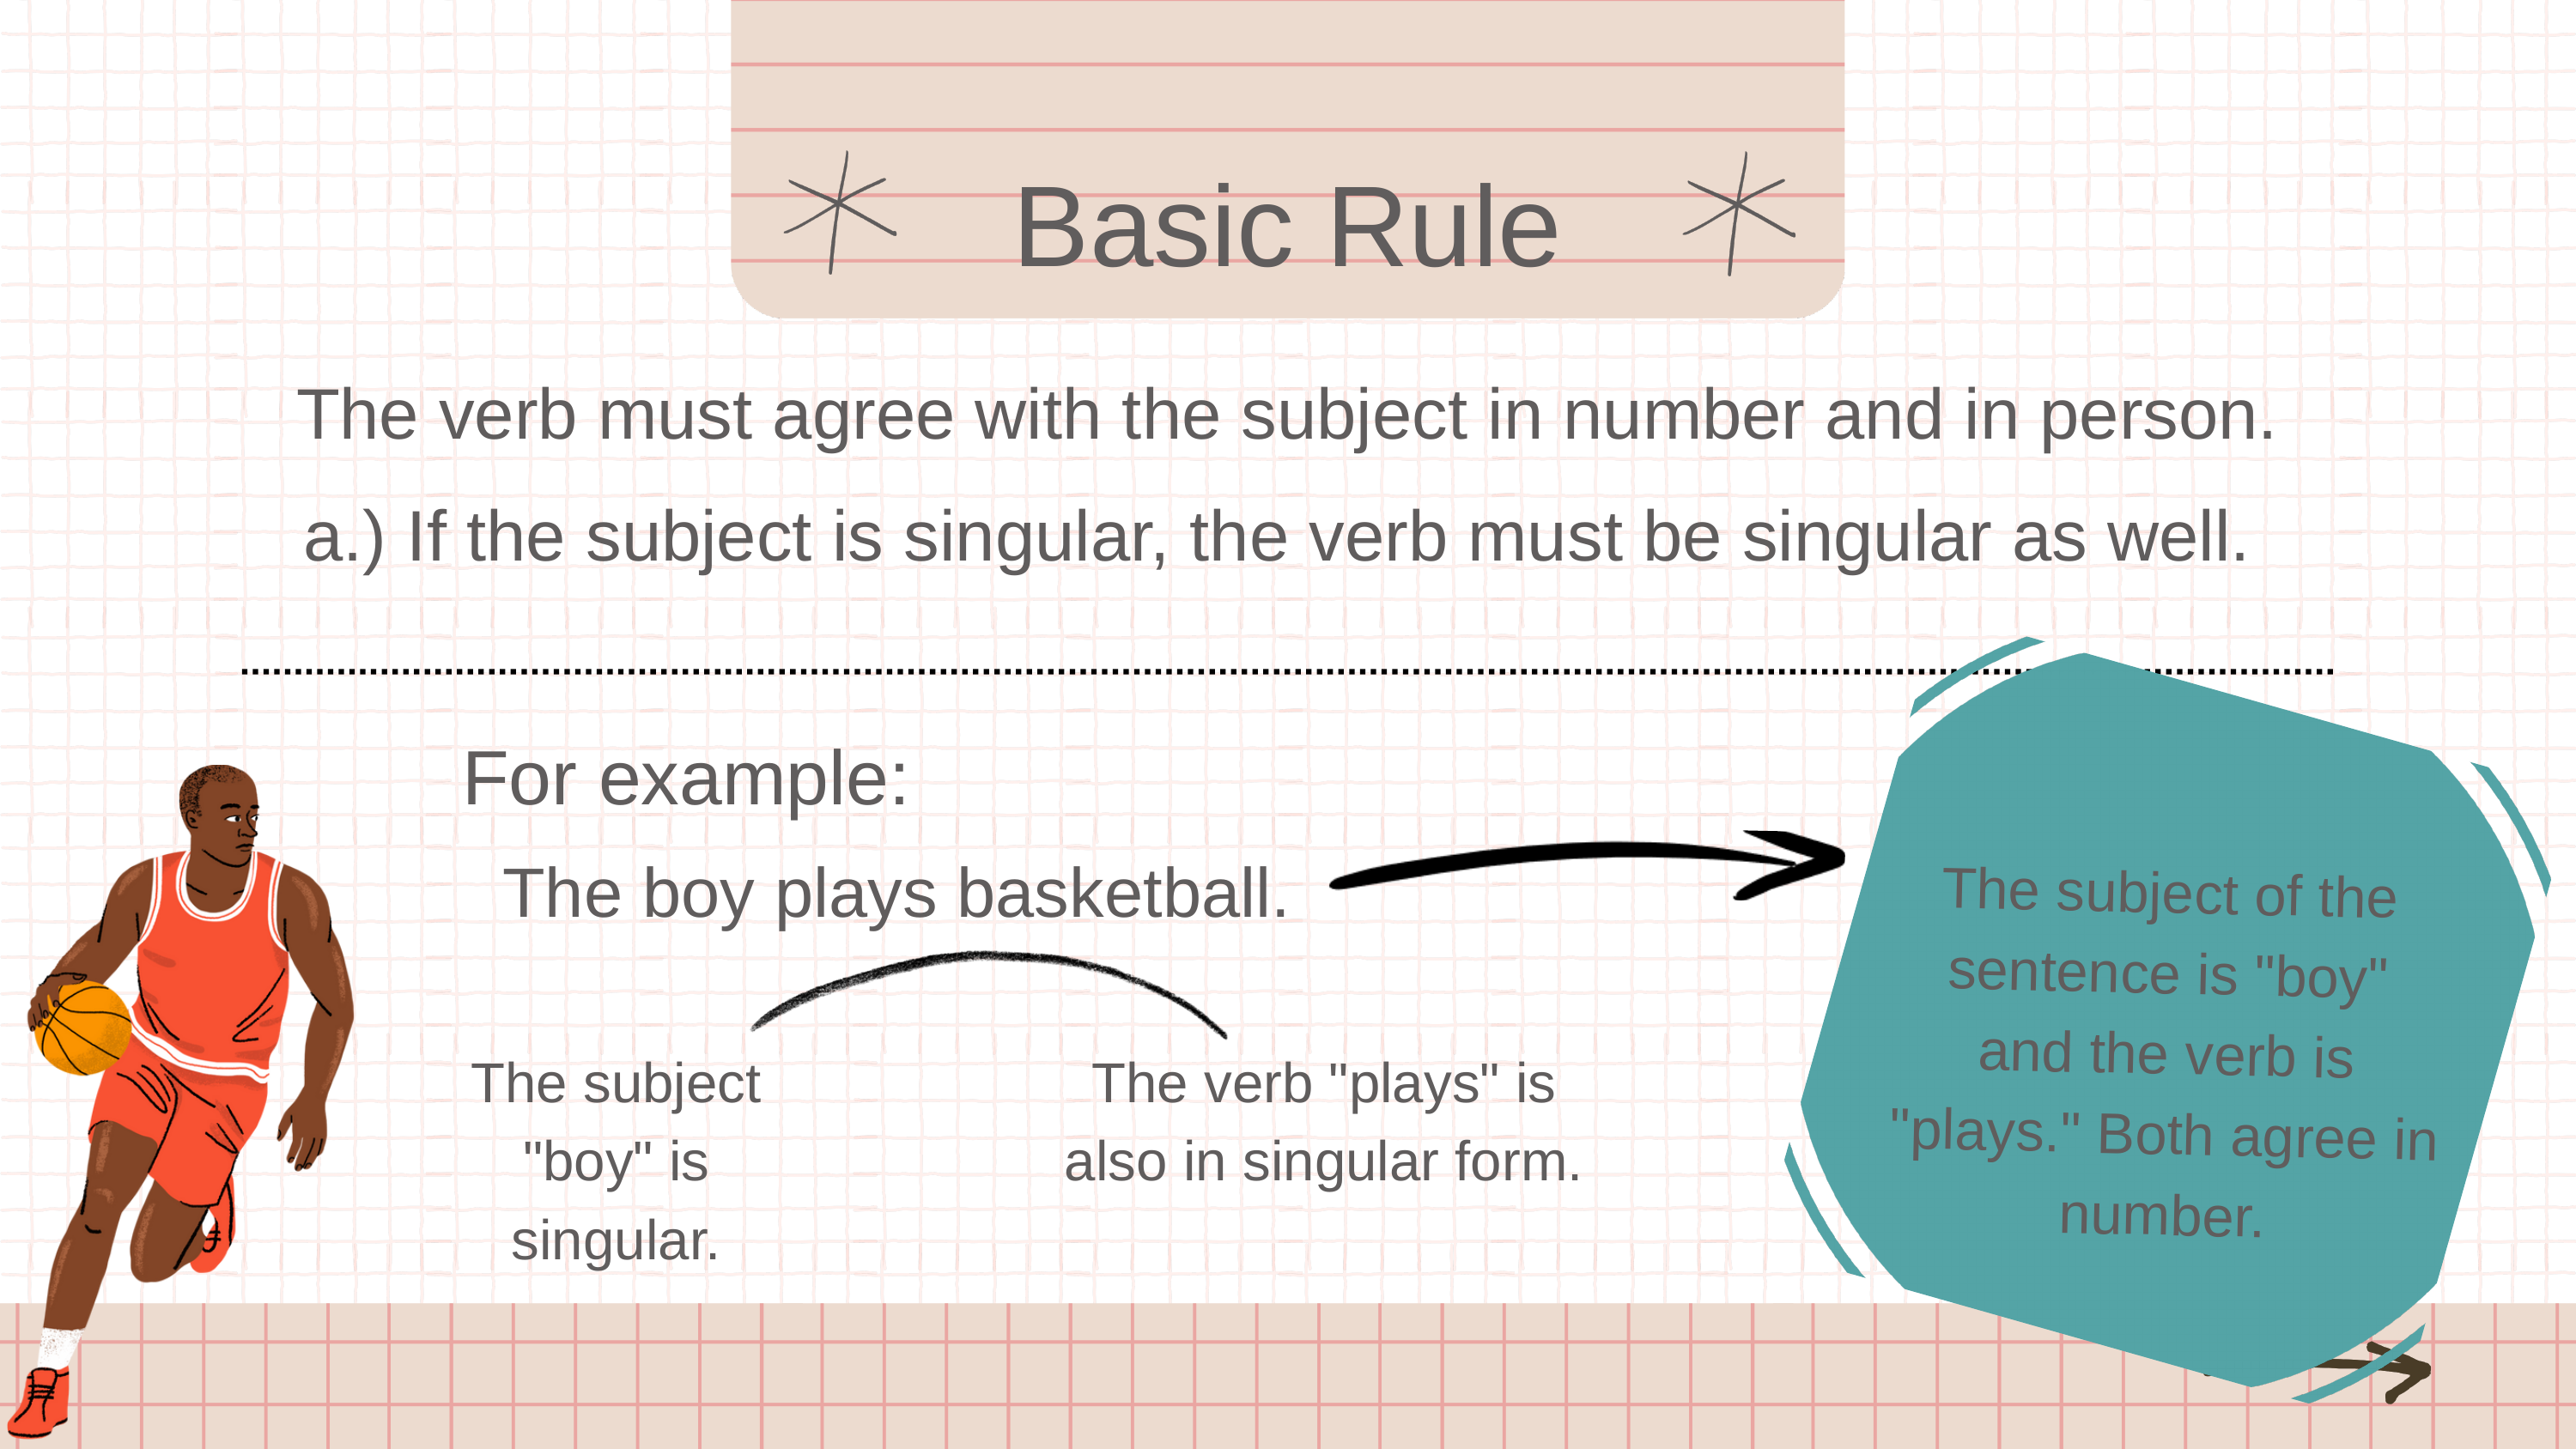

Basic Rule

The verb must agree with the subject in number and in person.
a.) If the subject is singular, the verb must be singular as well.

For example:

The boy plays basketball.
The subject of the sentence is "boy" and the verb is "plays." Both agree in number.

The subject "boy" is singular.
The verb "plays" is also in singular form.